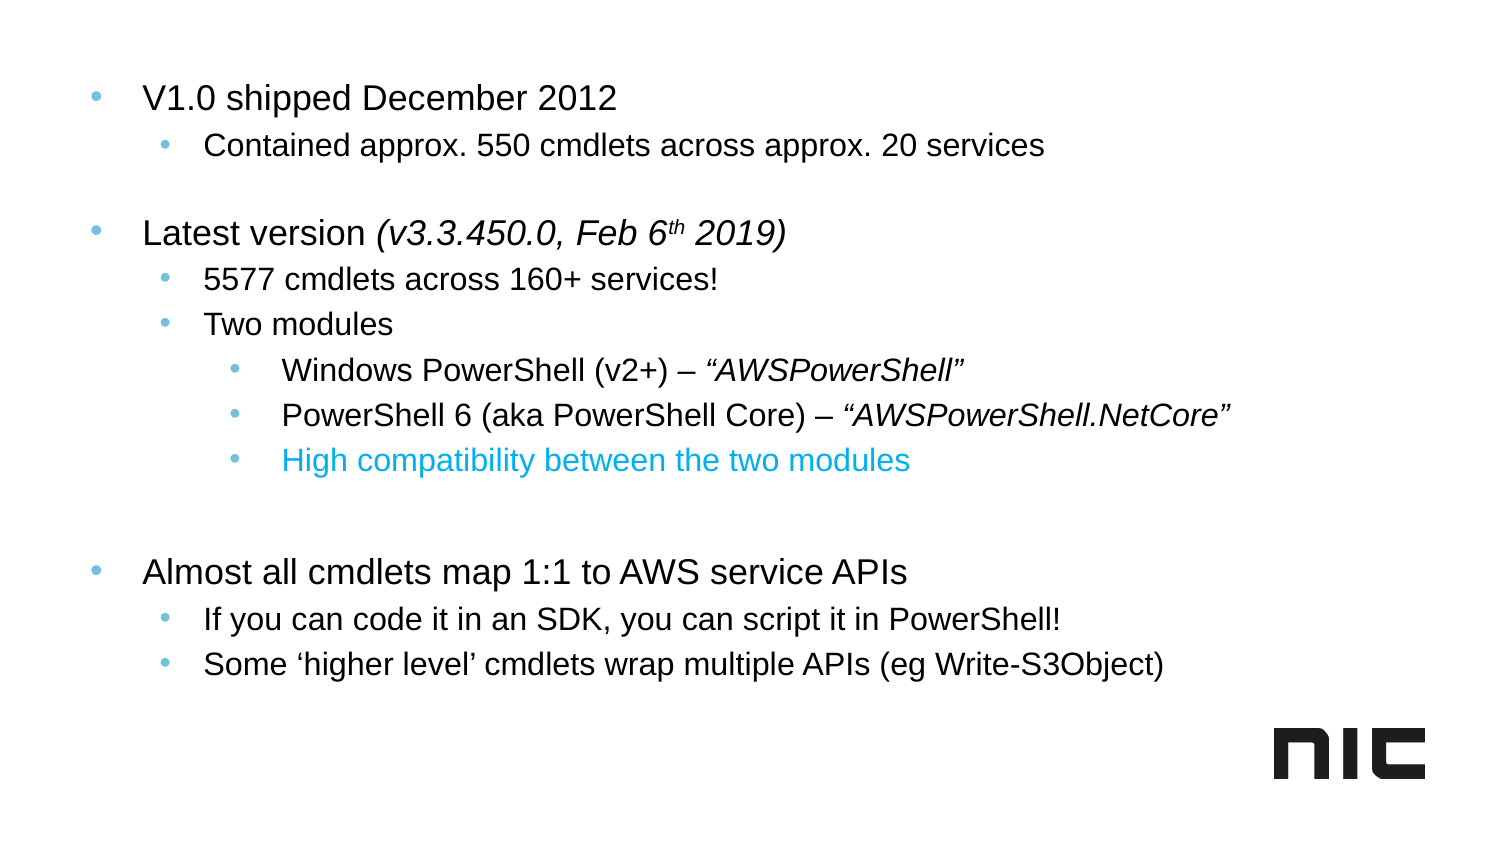

V1.0 shipped December 2012
Contained approx. 550 cmdlets across approx. 20 services
Latest version (v3.3.450.0, Feb 6th 2019)
5577 cmdlets across 160+ services!
Two modules
Windows PowerShell (v2+) – “AWSPowerShell”
PowerShell 6 (aka PowerShell Core) – “AWSPowerShell.NetCore”
High compatibility between the two modules

Almost all cmdlets map 1:1 to AWS service APIs
If you can code it in an SDK, you can script it in PowerShell!
Some ‘higher level’ cmdlets wrap multiple APIs (eg Write-S3Object)